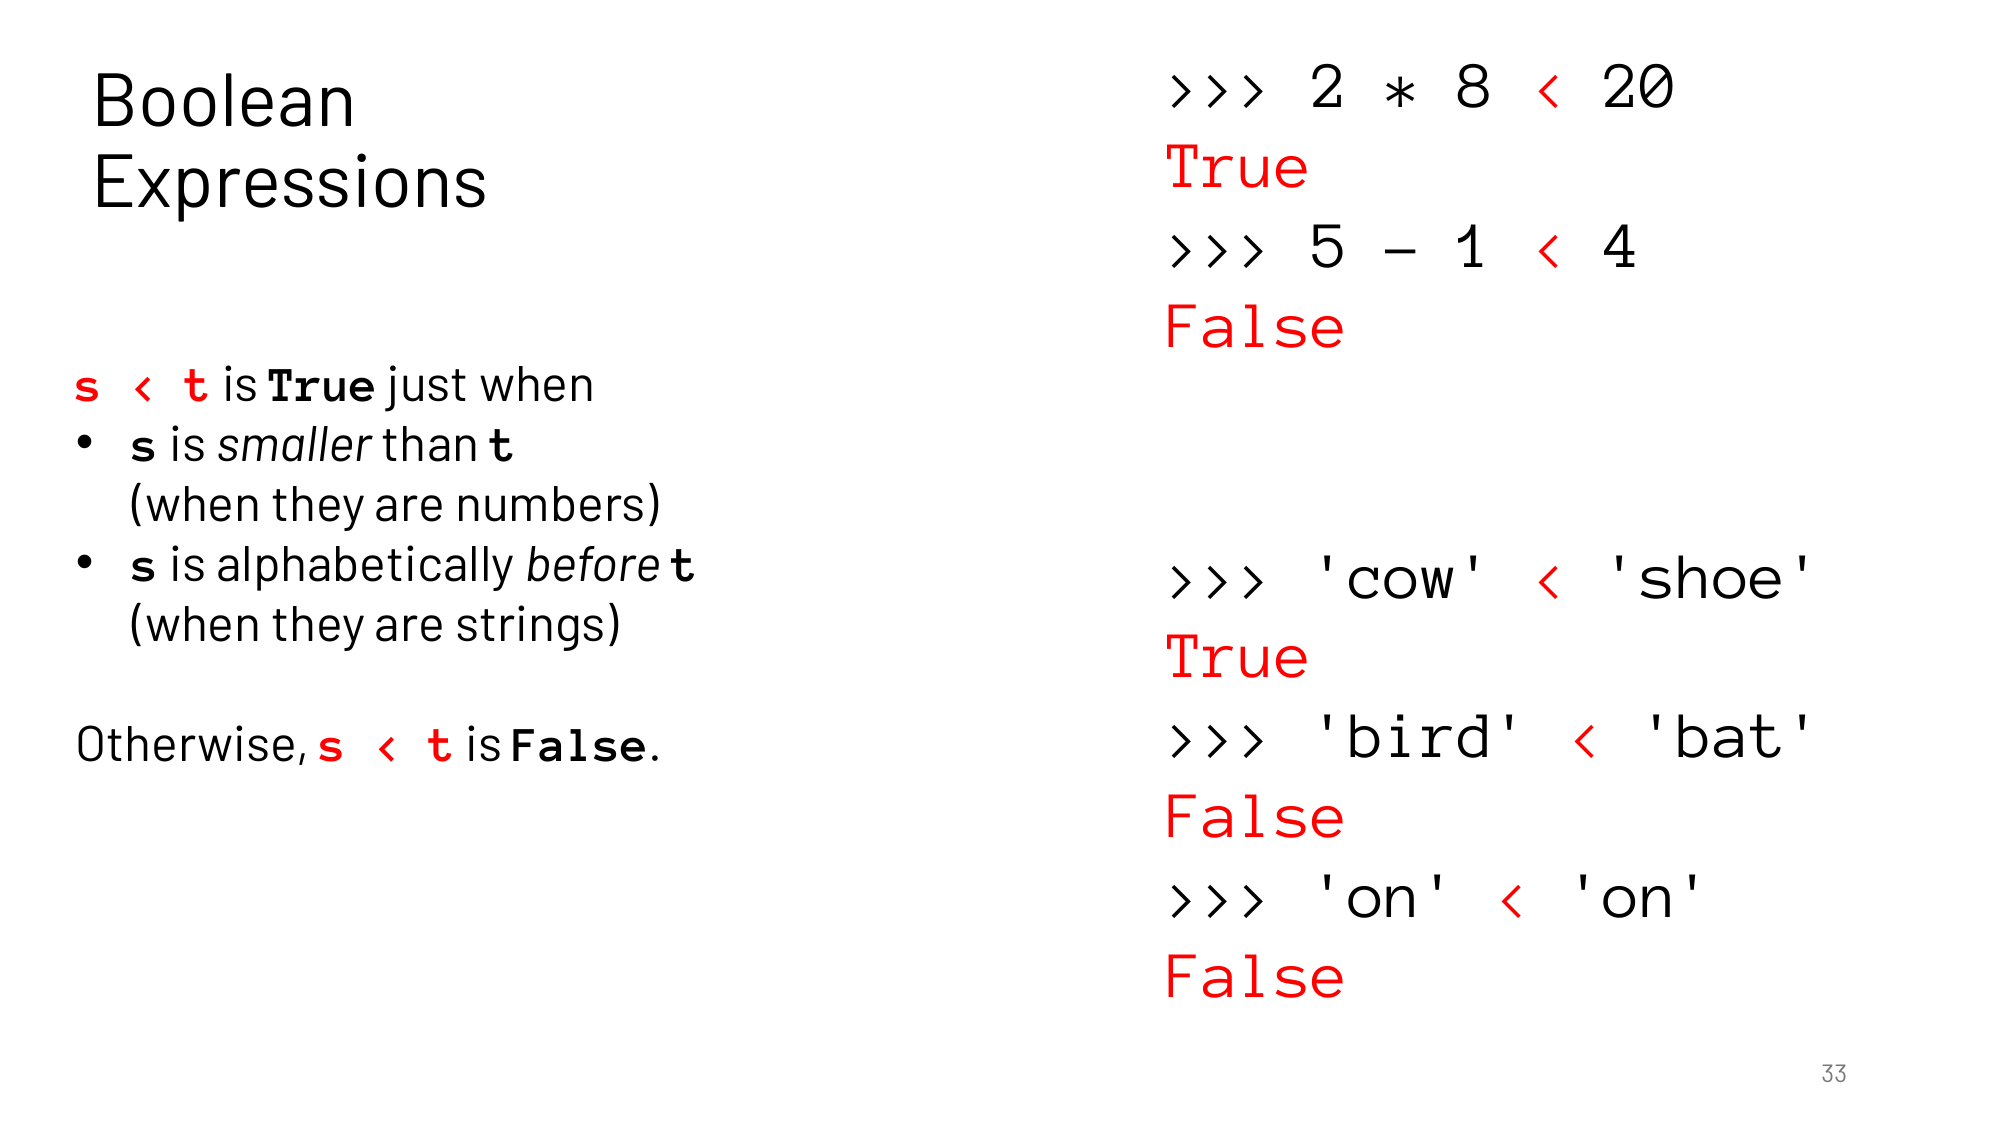

# Boolean Expressions
>>> 2 * 8 < 20
True
>>> 5 - 1 < 4
False
s < t is True just when
s is smaller than t
(when they are numbers)
s is alphabetically before t (when they are strings)

Otherwise, s < t is False.
>>> 'cow' < 'shoe'
True
>>> 'bird' < 'bat'
False
>>> 'on' < 'on'
False
33